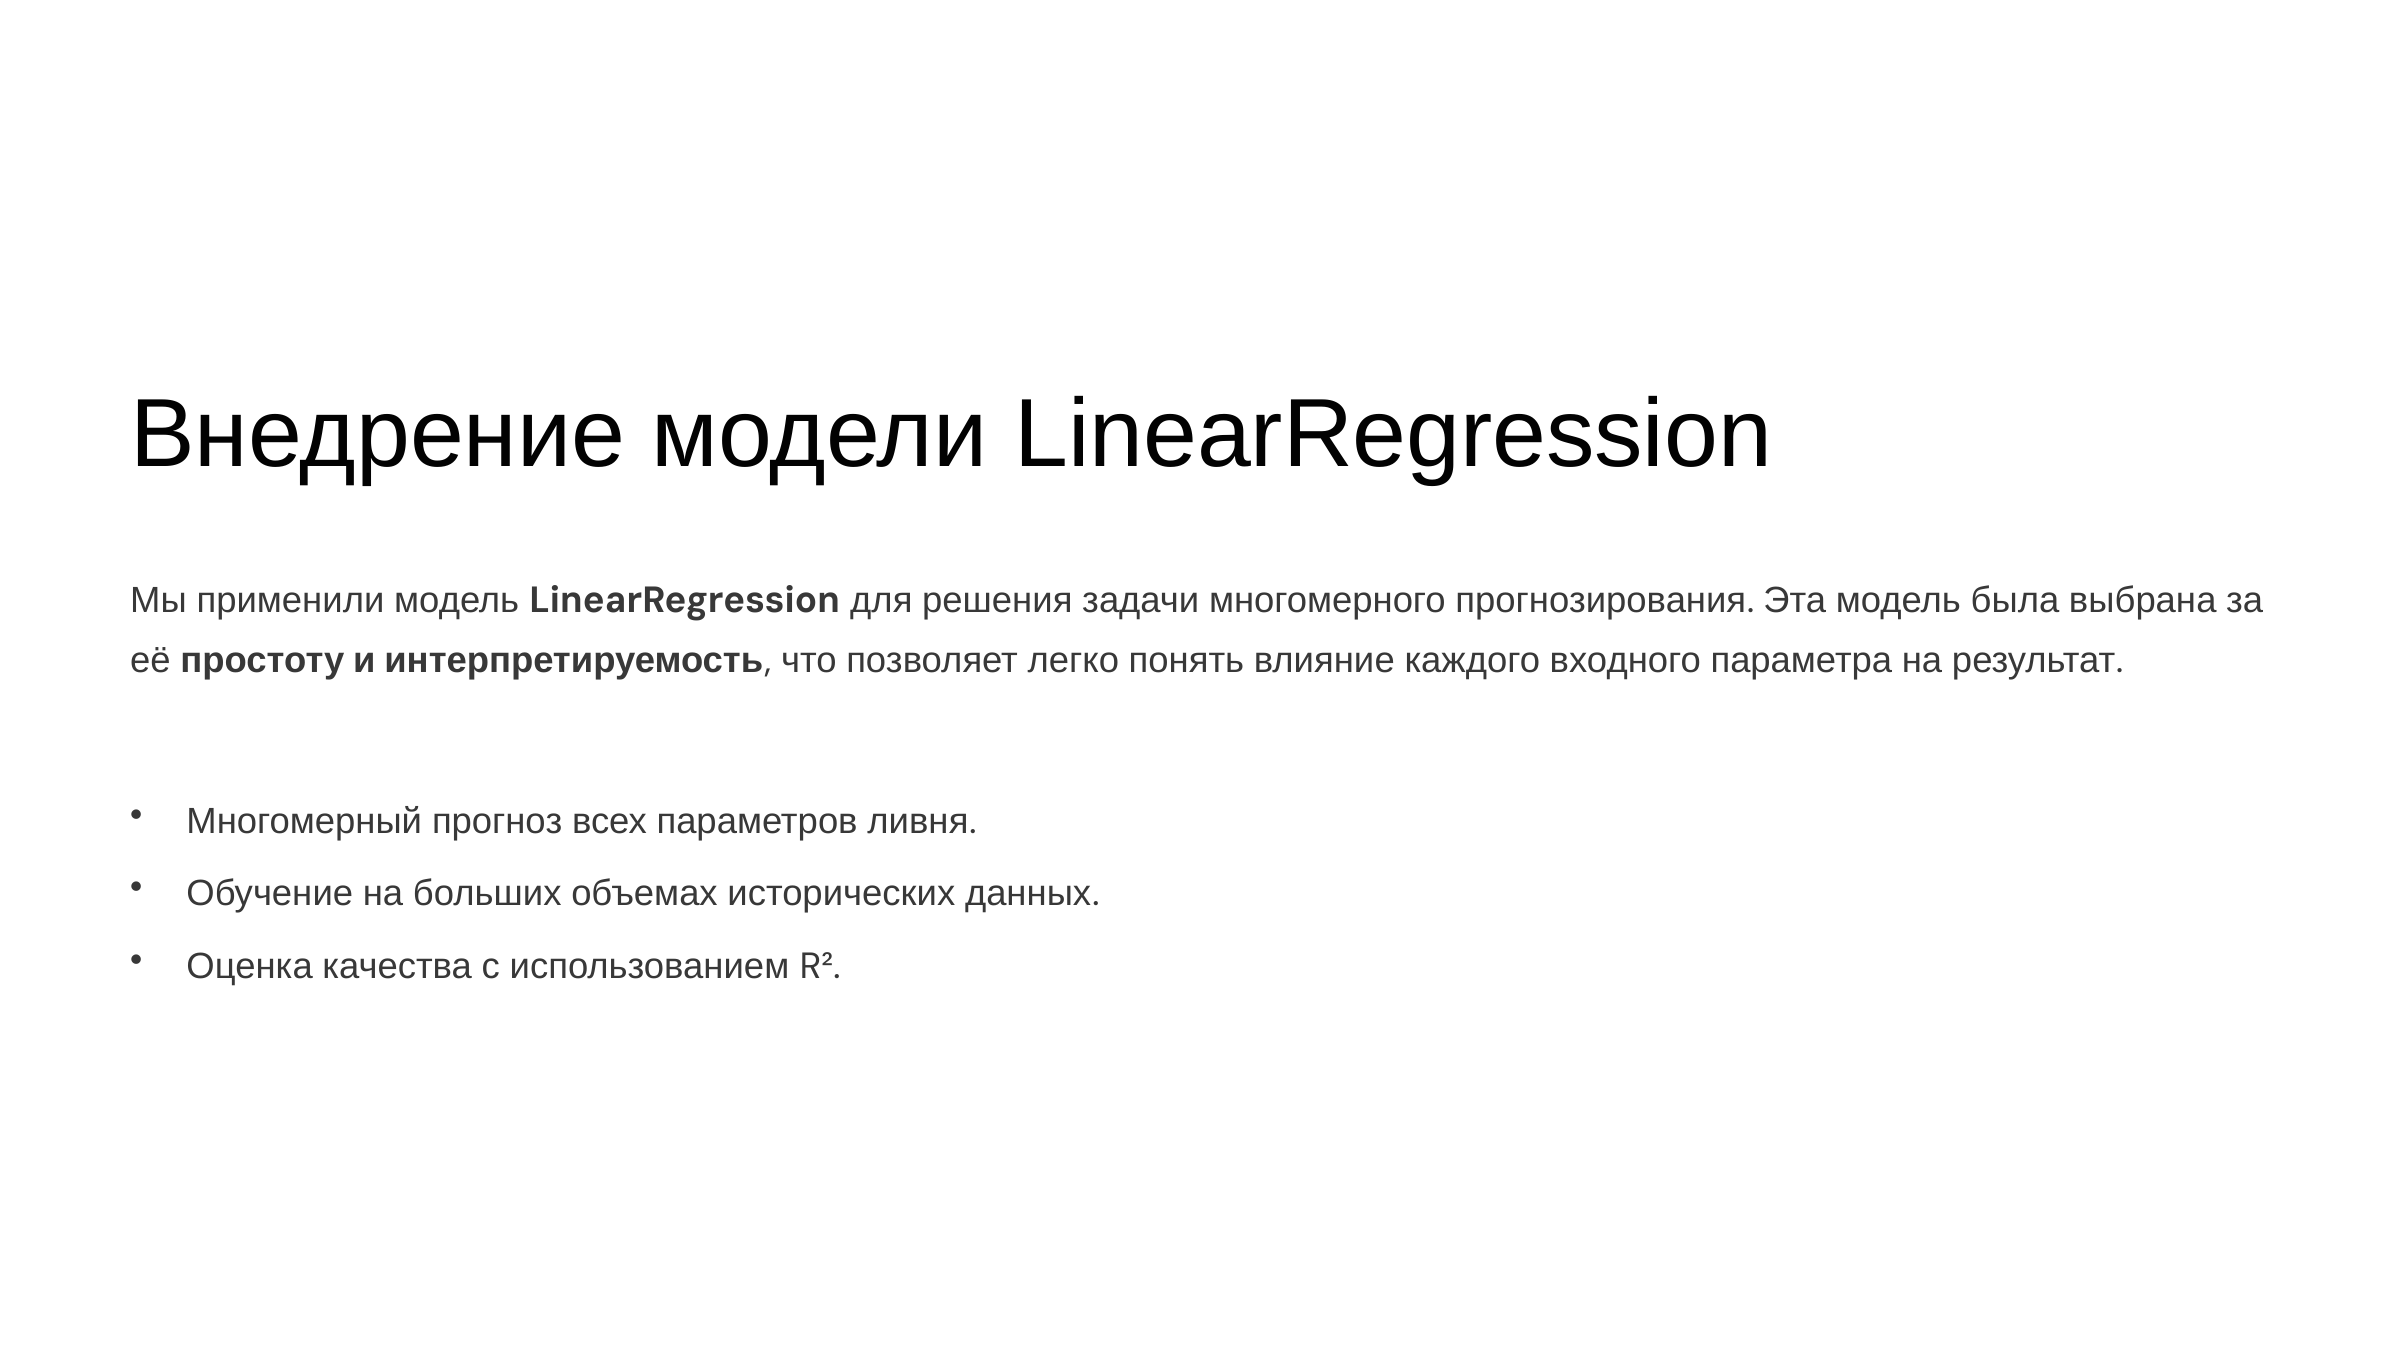

Внедрение модели LinearRegression
Мы применили модель LinearRegression для решения задачи многомерного прогнозирования. Эта модель была выбрана за её простоту и интерпретируемость, что позволяет легко понять влияние каждого входного параметра на результат.
Многомерный прогноз всех параметров ливня.
Обучение на больших объемах исторических данных.
Оценка качества с использованием R².